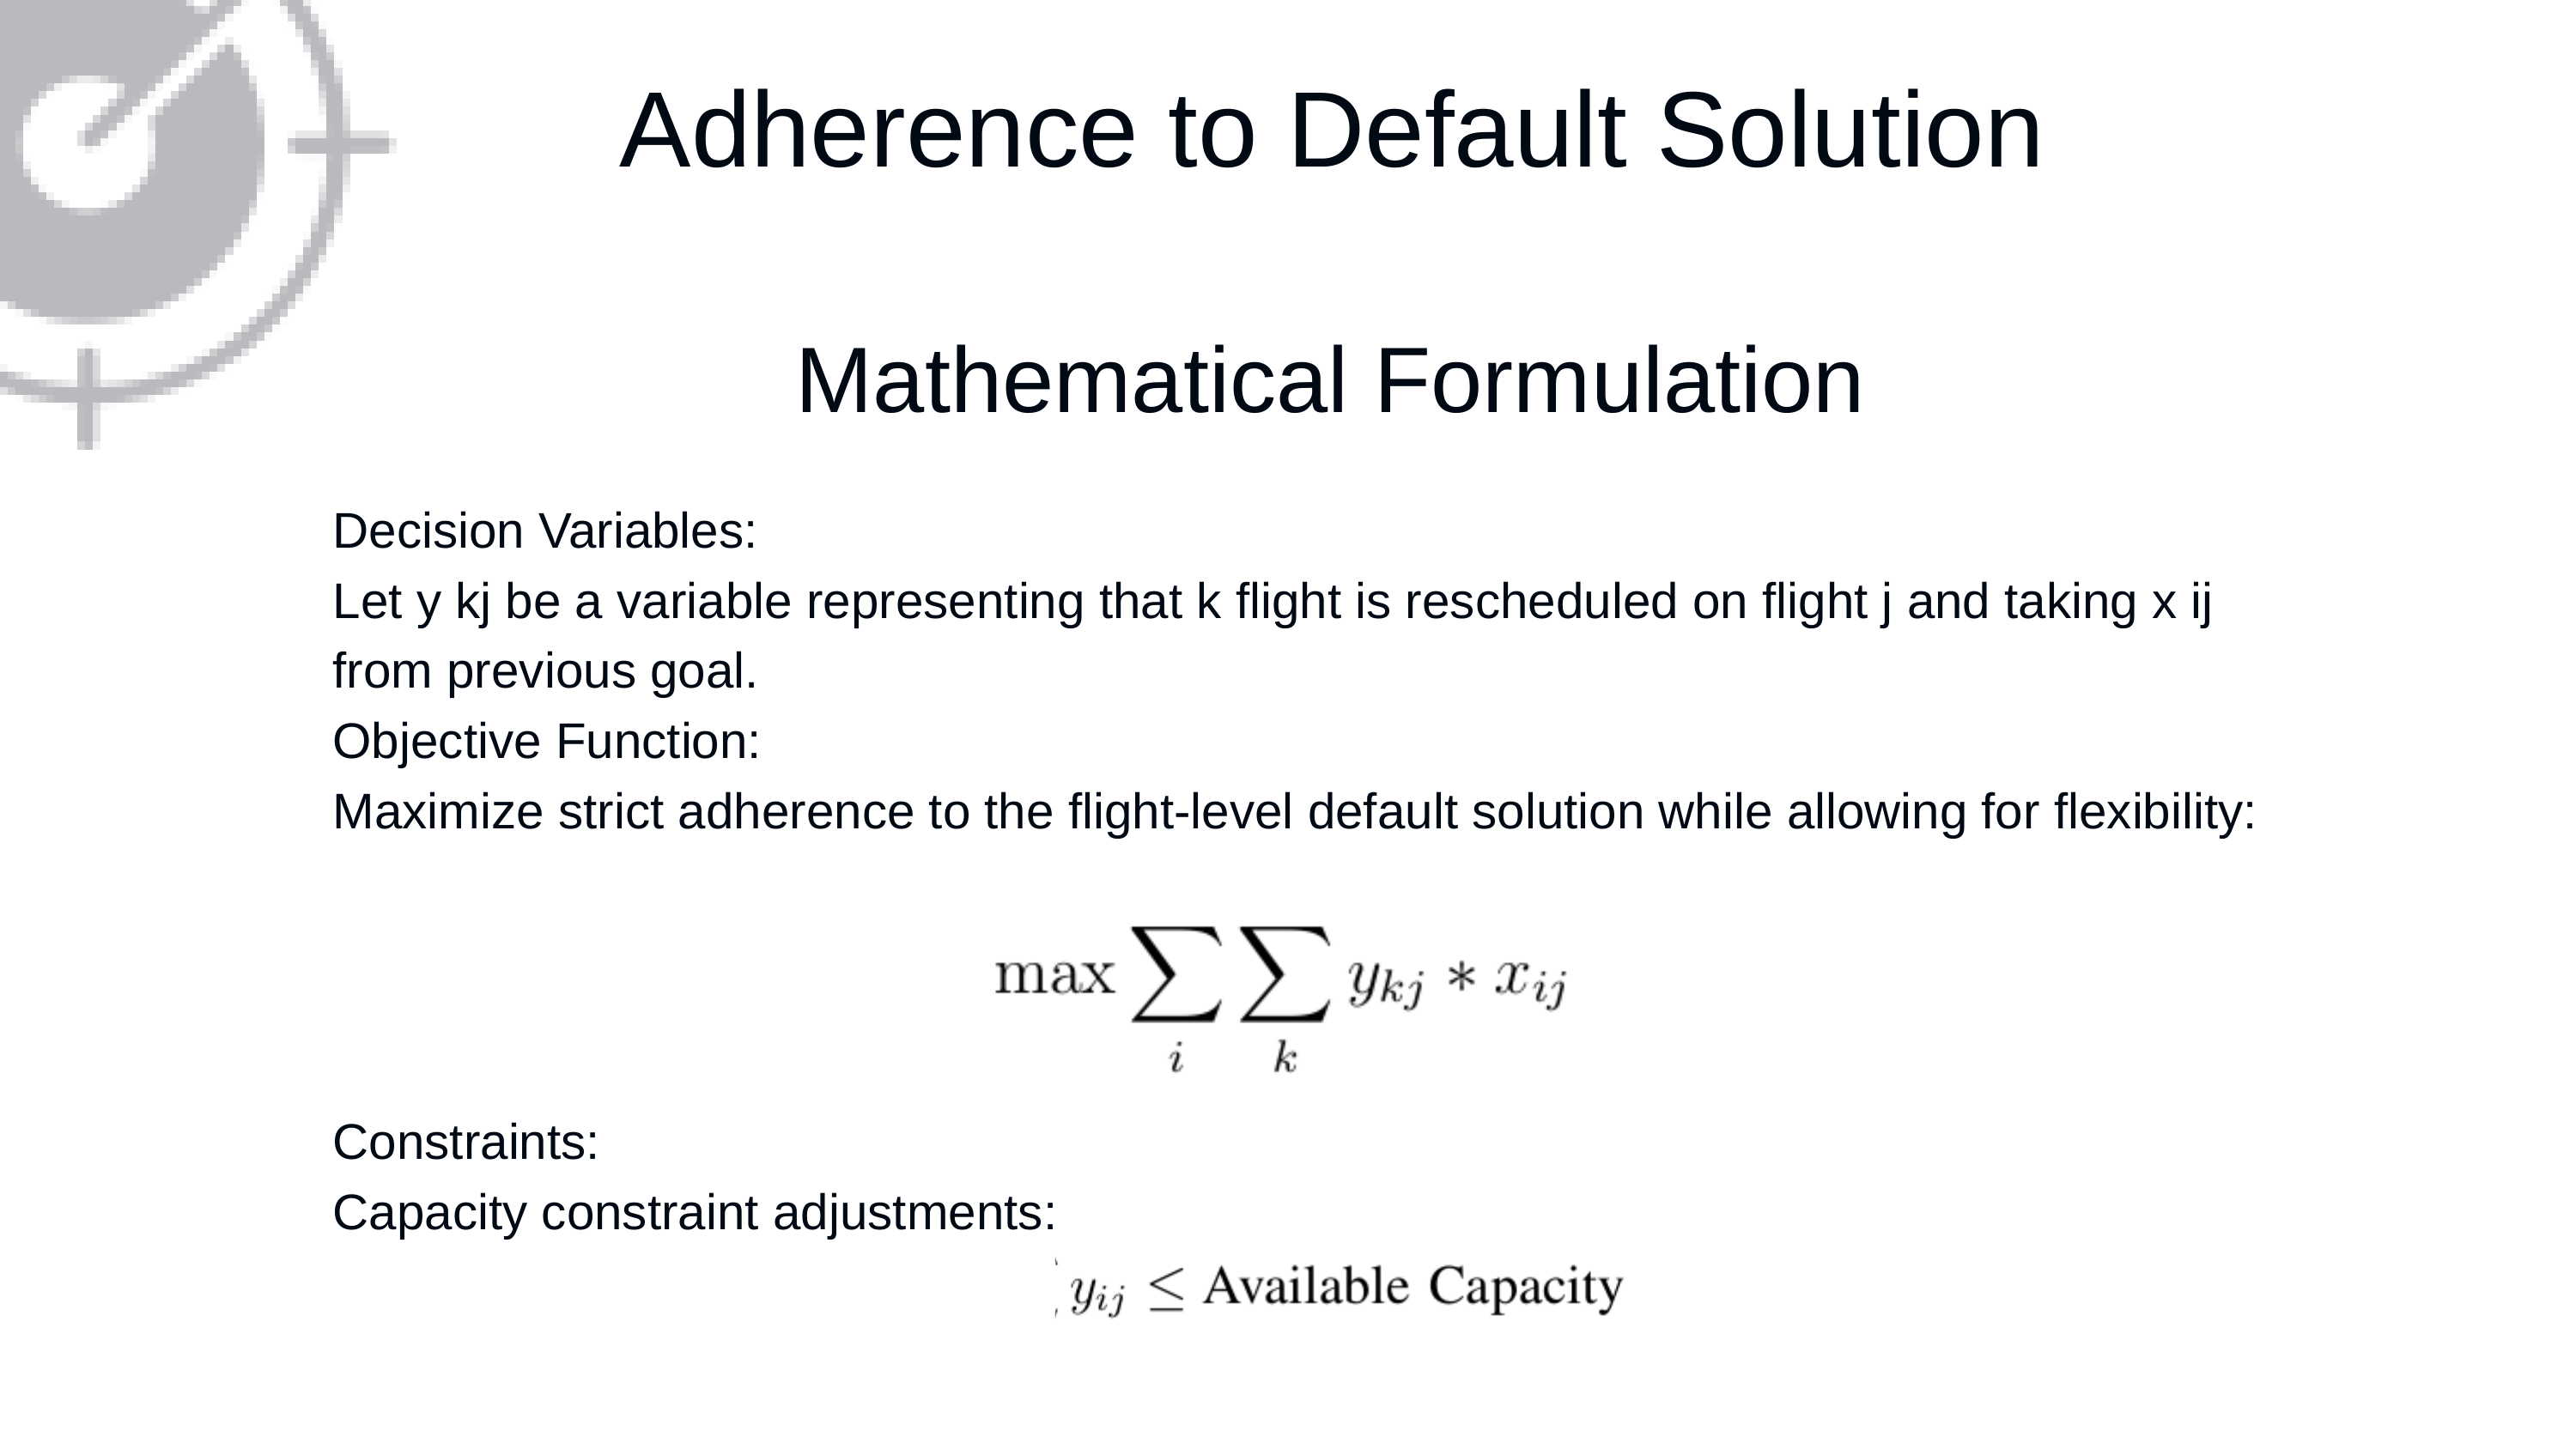

Adherence to Default Solution
Mathematical Formulation
Decision Variables:
Let y kj be a variable representing that k flight is rescheduled on flight j and taking x ij from previous goal.
Objective Function:
Maximize strict adherence to the flight-level default solution while allowing for flexibility:

Constraints:
Capacity constraint adjustments: